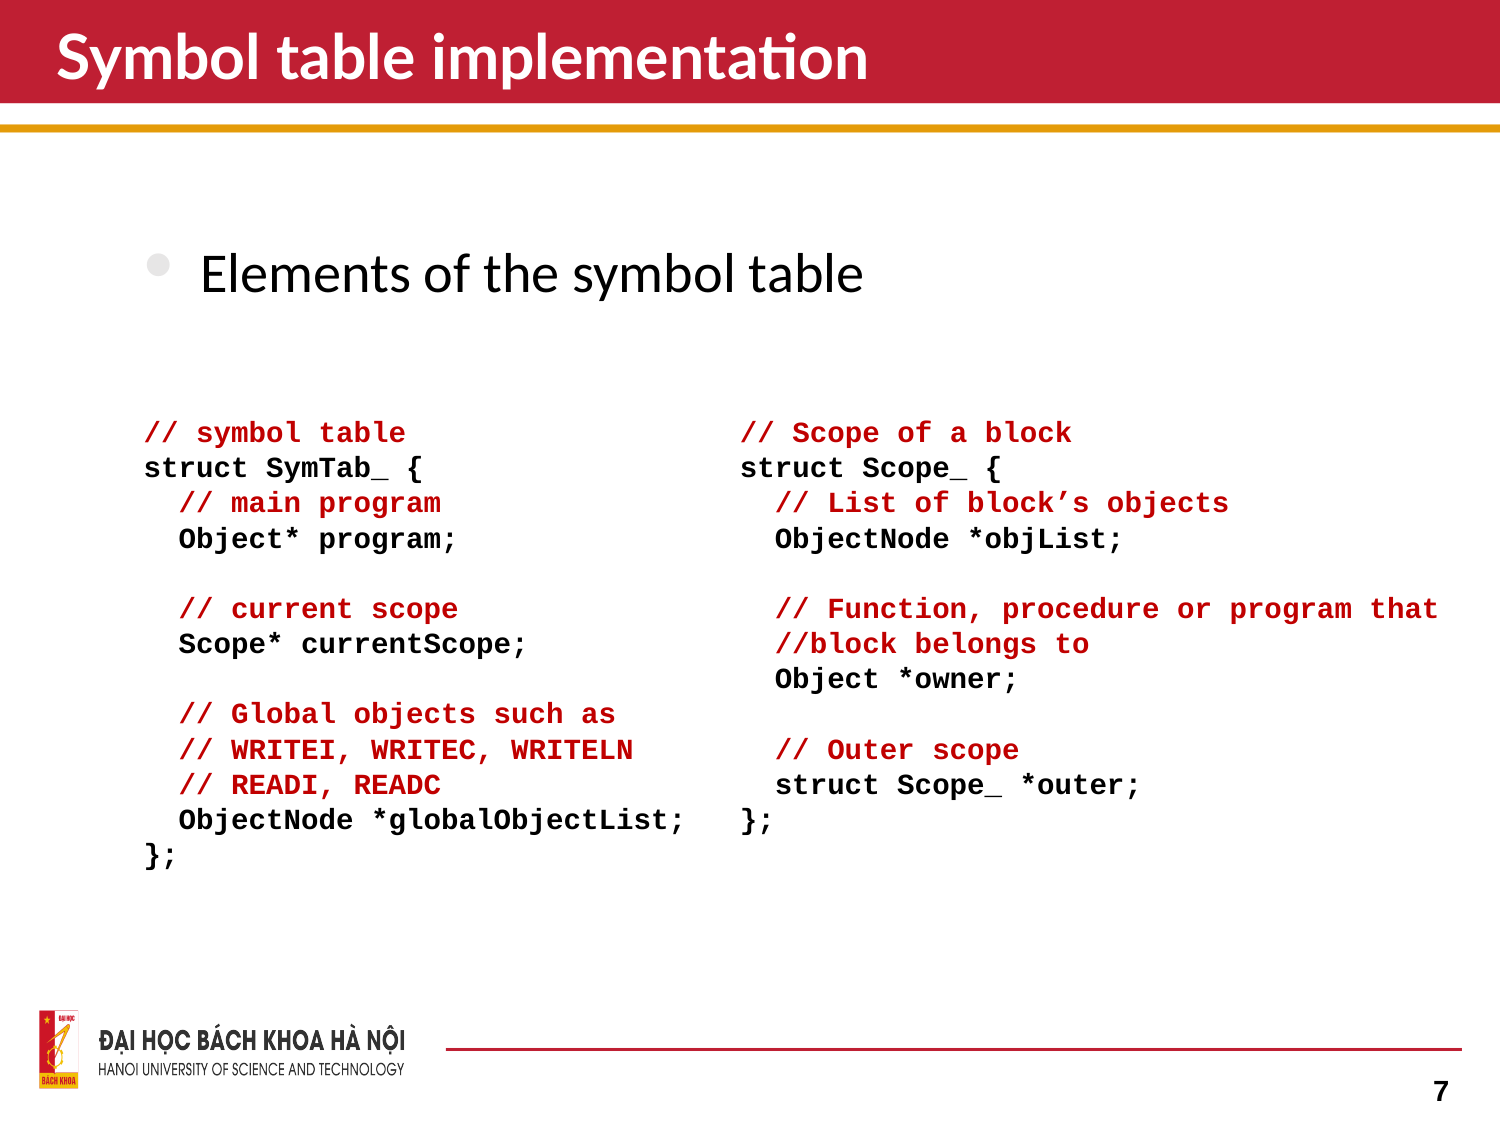

# Symbol table implementation
Elements of the symbol table
// symbol table
struct SymTab_ {
  // main program
  Object* program;

  // current scope
  Scope* currentScope;

  // Global objects such as
  // WRITEI, WRITEC, WRITELN
  // READI, READC
  ObjectNode *globalObjectList;
};
// Scope of a block
struct Scope_ {
  // List of block’s objects
  ObjectNode *objList;

  // Function, procedure or program that
  //block belongs to
  Object *owner;

  // Outer scope
  struct Scope_ *outer;
};
7